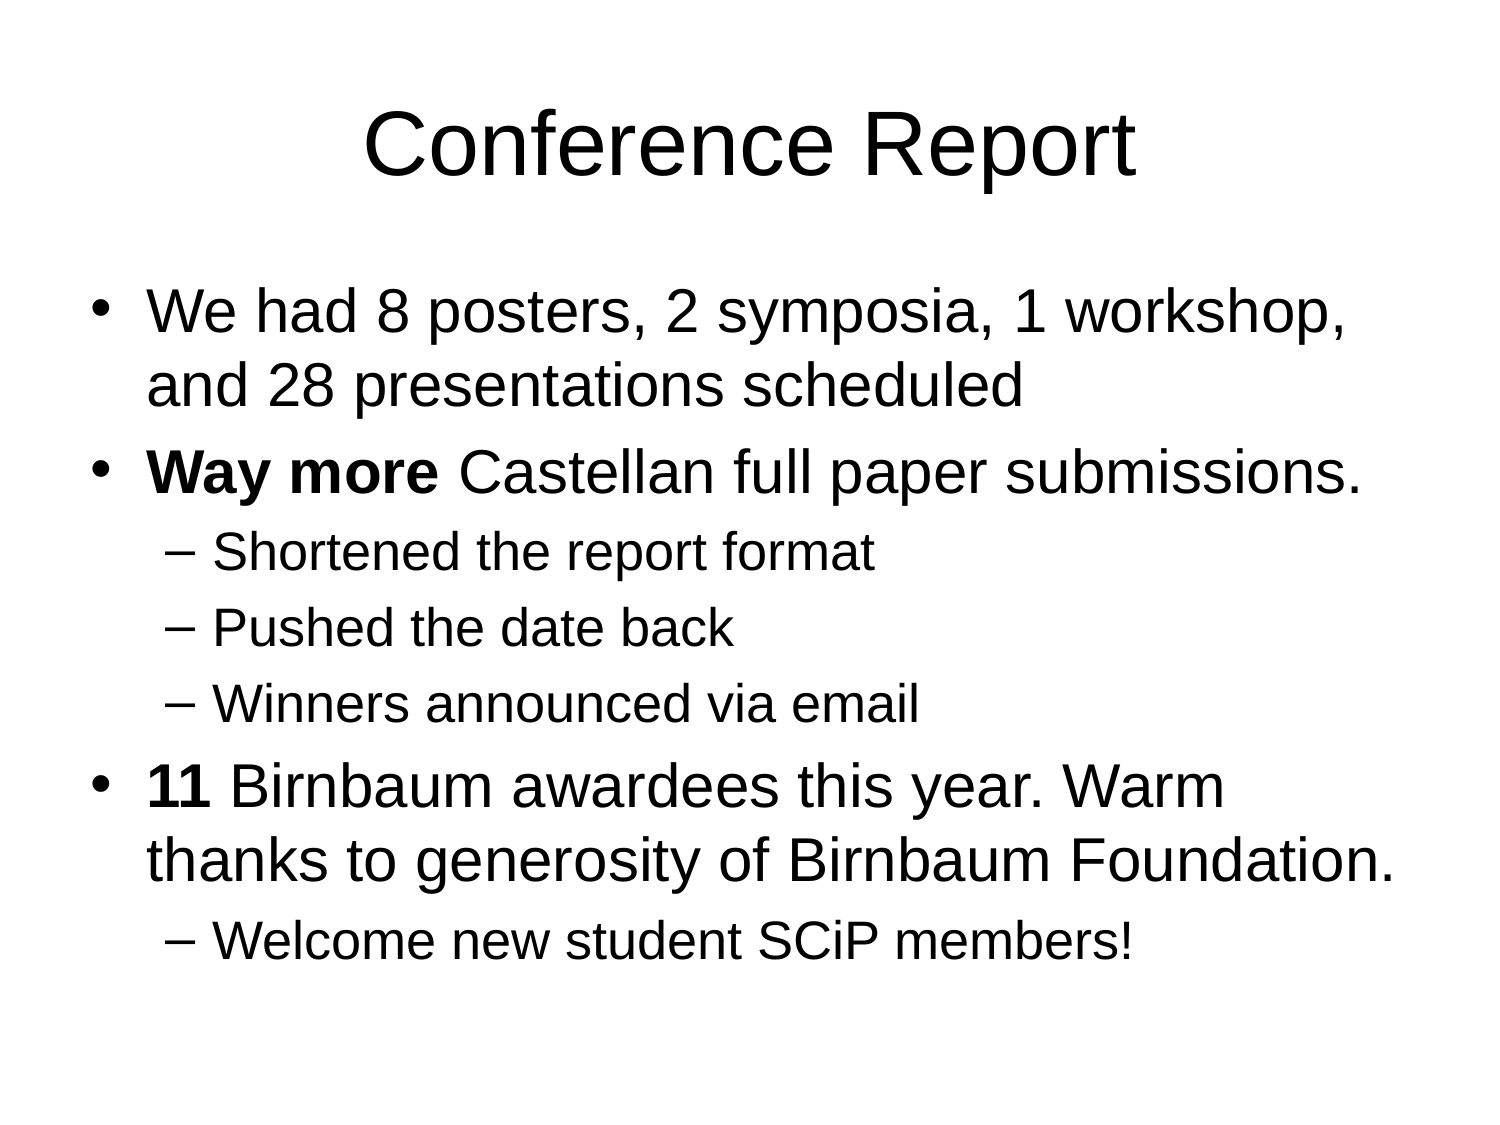

# Conference Report
We had 8 posters, 2 symposia, 1 workshop, and 28 presentations scheduled
Way more Castellan full paper submissions.
Shortened the report format
Pushed the date back
Winners announced via email
11 Birnbaum awardees this year. Warm thanks to generosity of Birnbaum Foundation.
Welcome new student SCiP members!